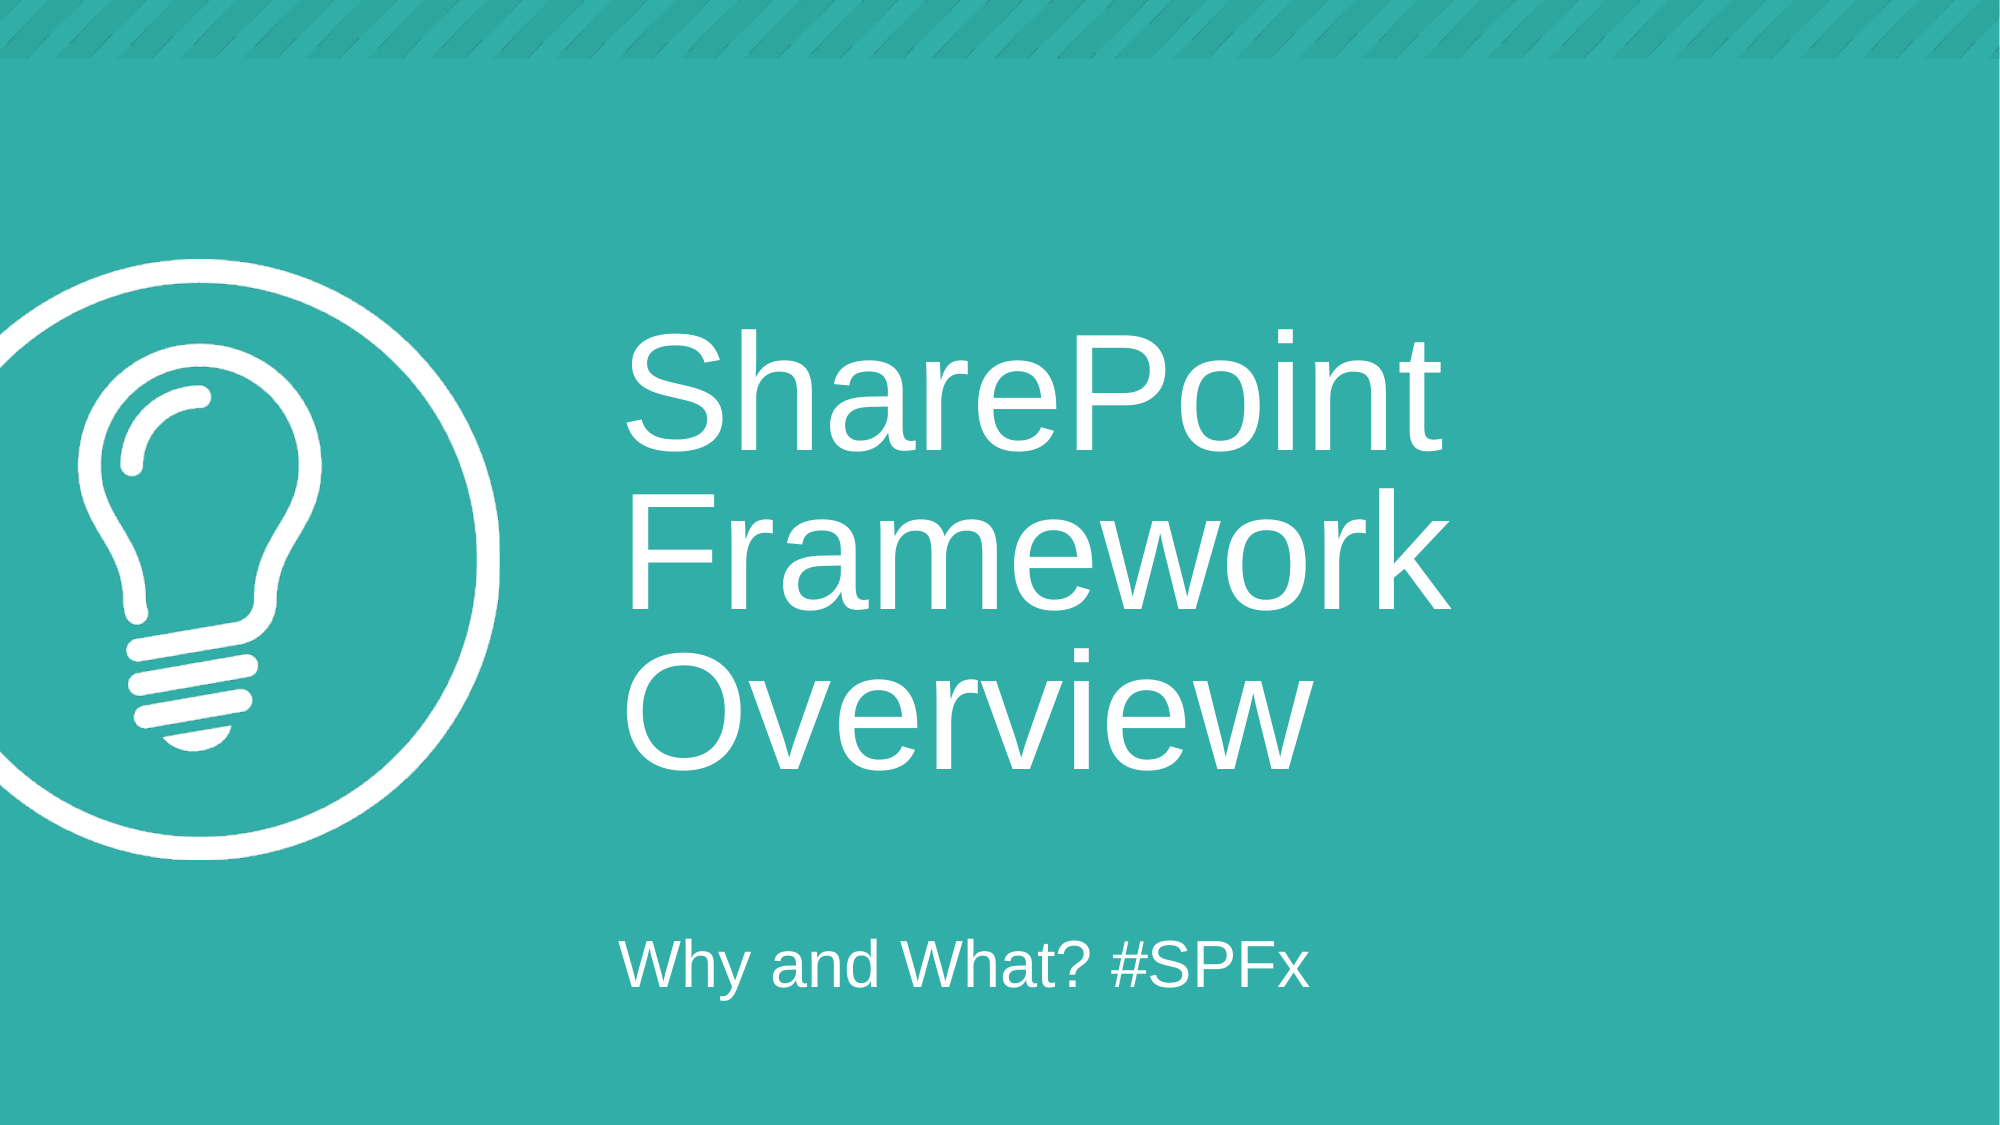

# SharePoint Framework Overview
Why and What? #SPFx